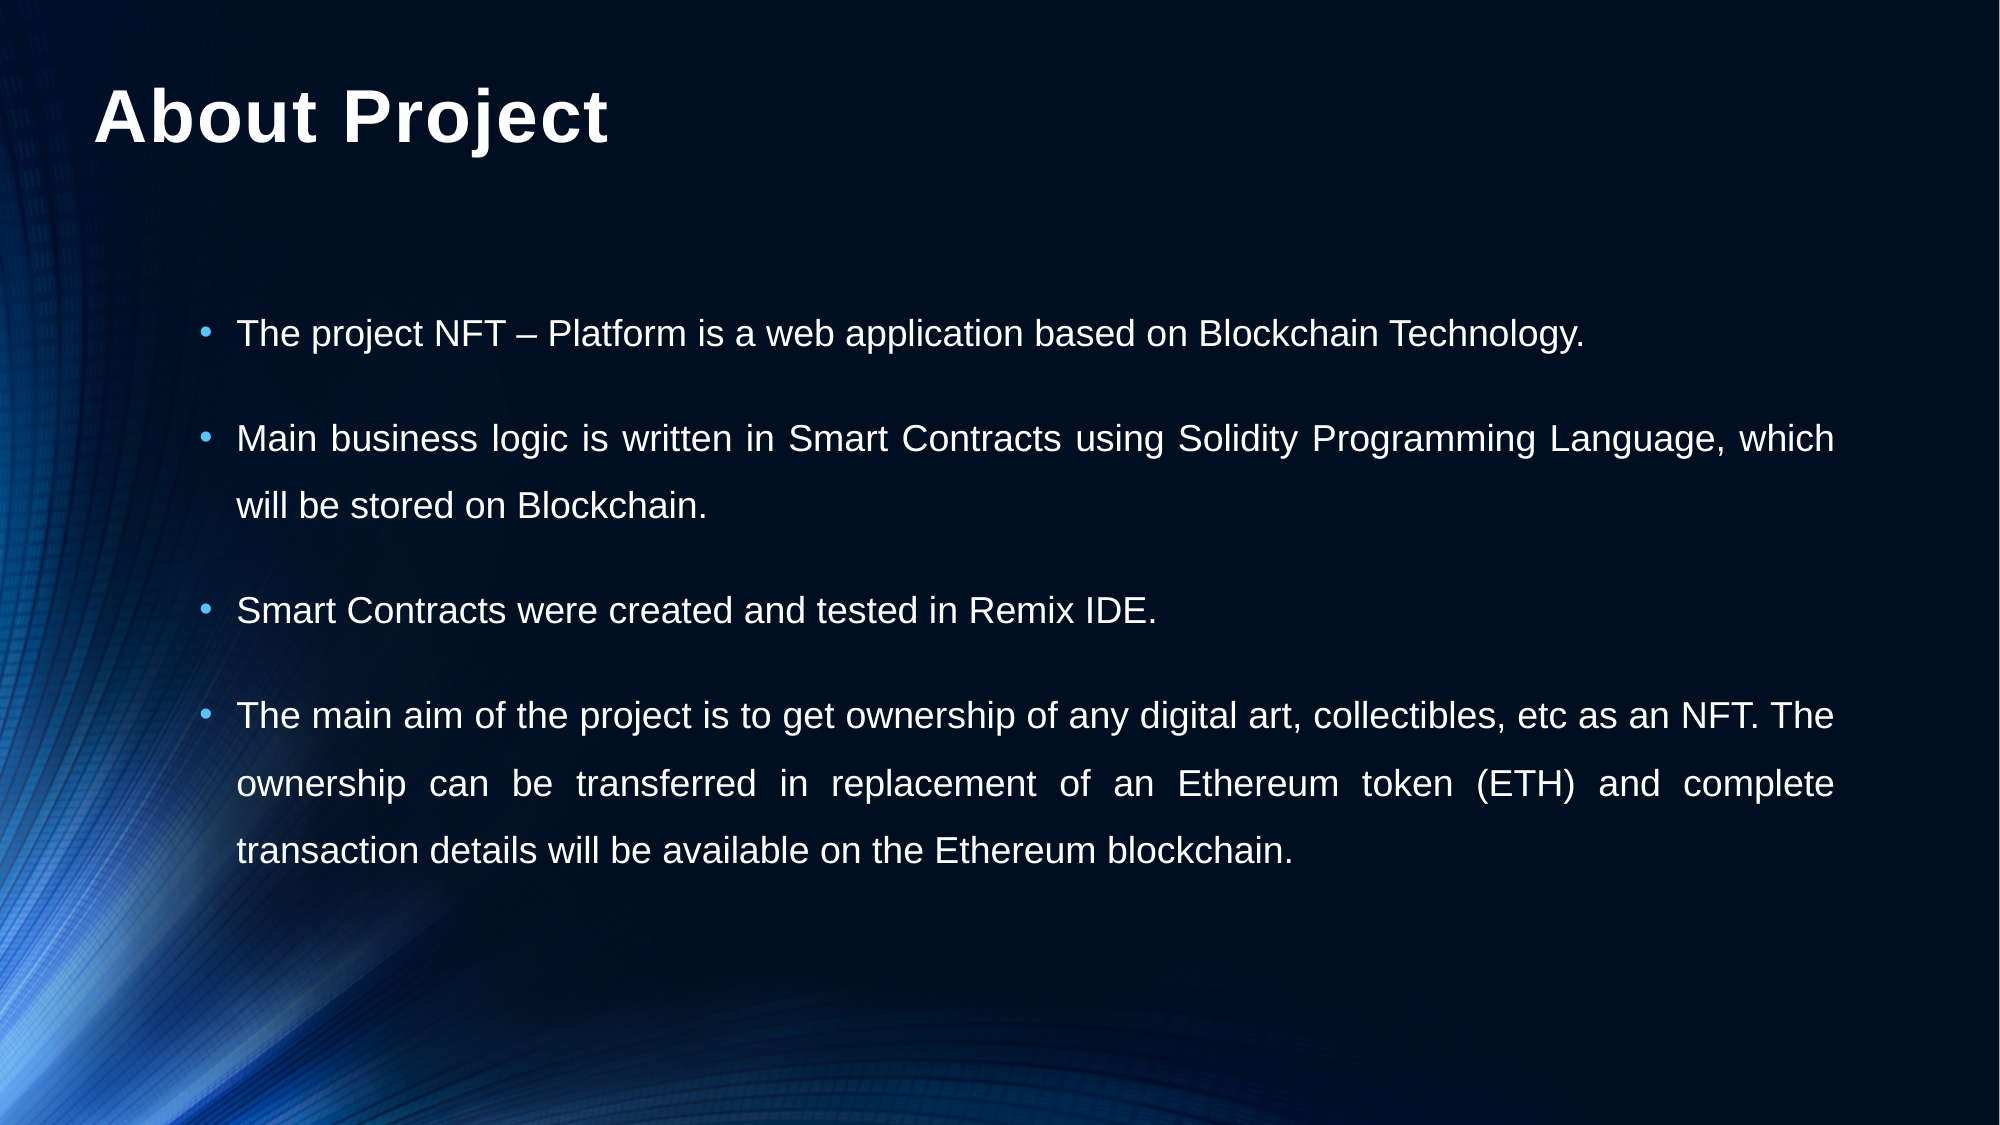

# About Project
The project NFT – Platform is a web application based on Blockchain Technology.
Main business logic is written in Smart Contracts using Solidity Programming Language, which will be stored on Blockchain.
Smart Contracts were created and tested in Remix IDE.
The main aim of the project is to get ownership of any digital art, collectibles, etc as an NFT. The ownership can be transferred in replacement of an Ethereum token (ETH) and complete transaction details will be available on the Ethereum blockchain.